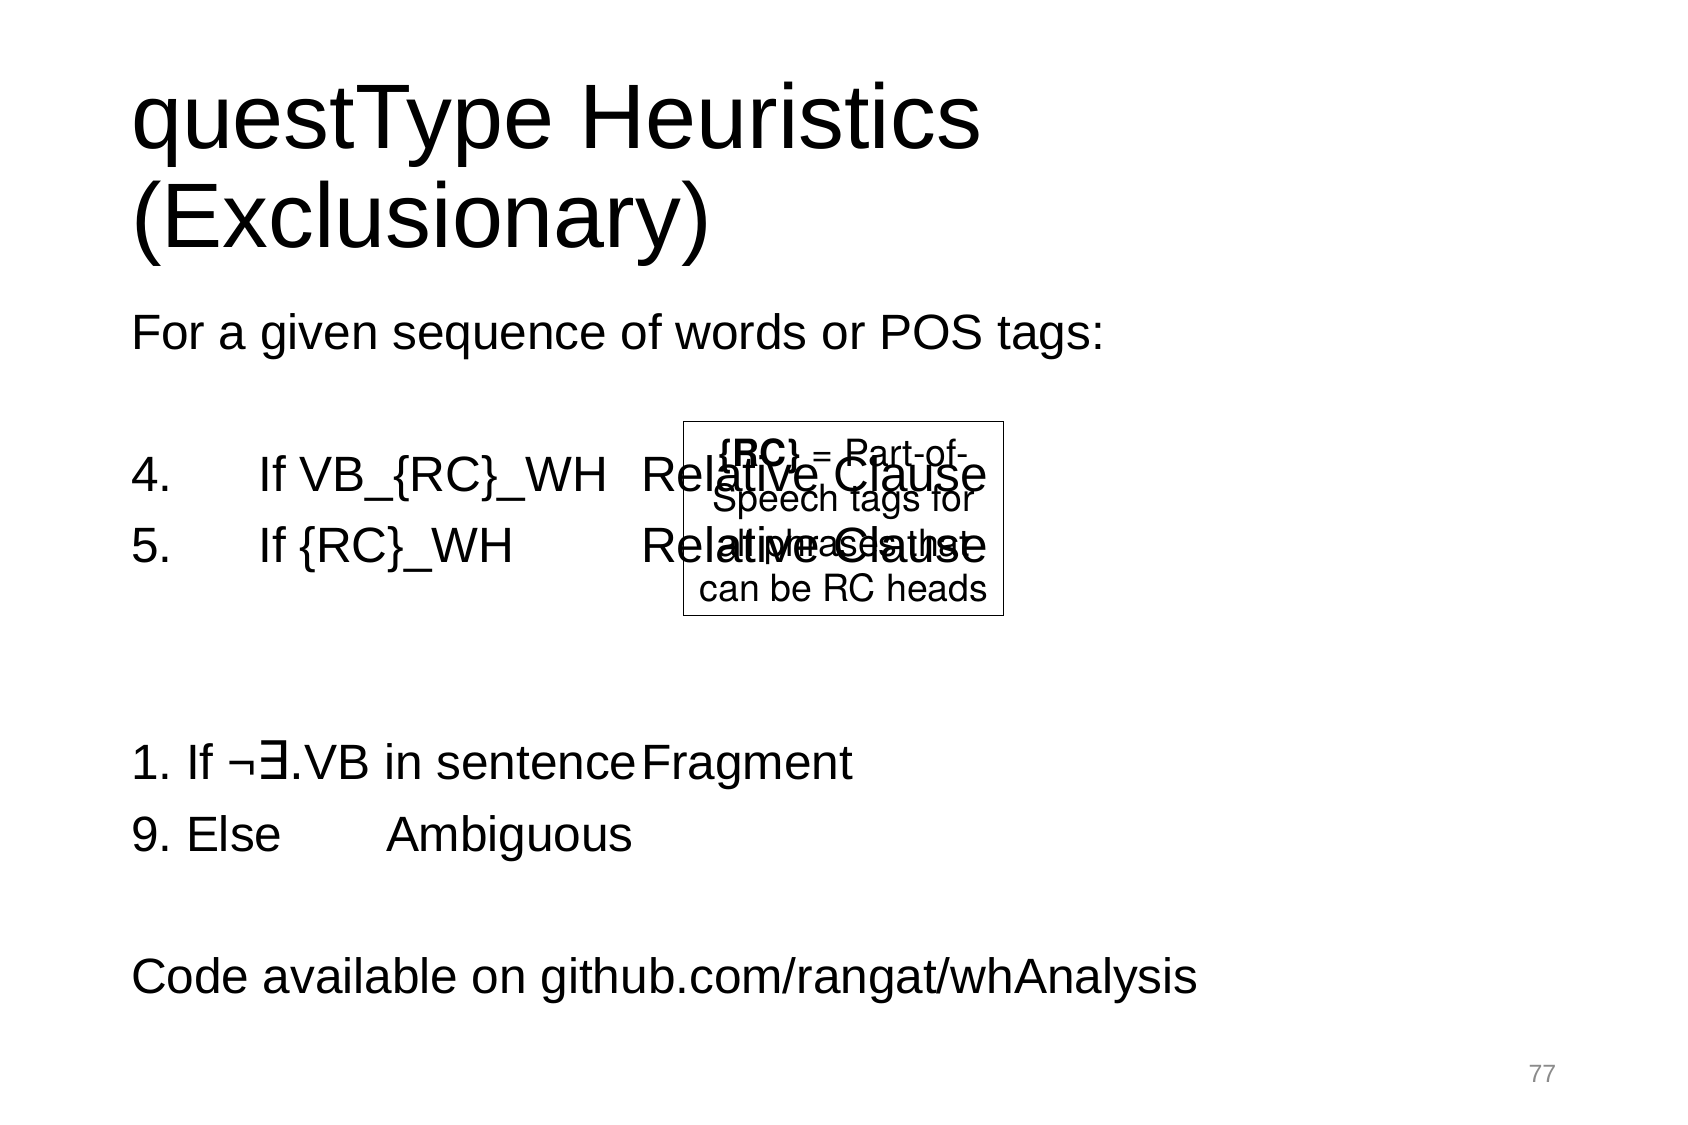

# questType Heuristics (Exclusionary)
For a given sequence of words or POS tags:

4.	If VB_{RC}_WH	Relative Clause
5. 	If {RC}_WH	Relative Clause

1. If ¬∃.VB in sentence	Fragment
9. Else 	Ambiguous

Code available on github.com/rangat/whAnalysis
{RC} = Part-of-Speech tags for all phrases that can be RC heads
77